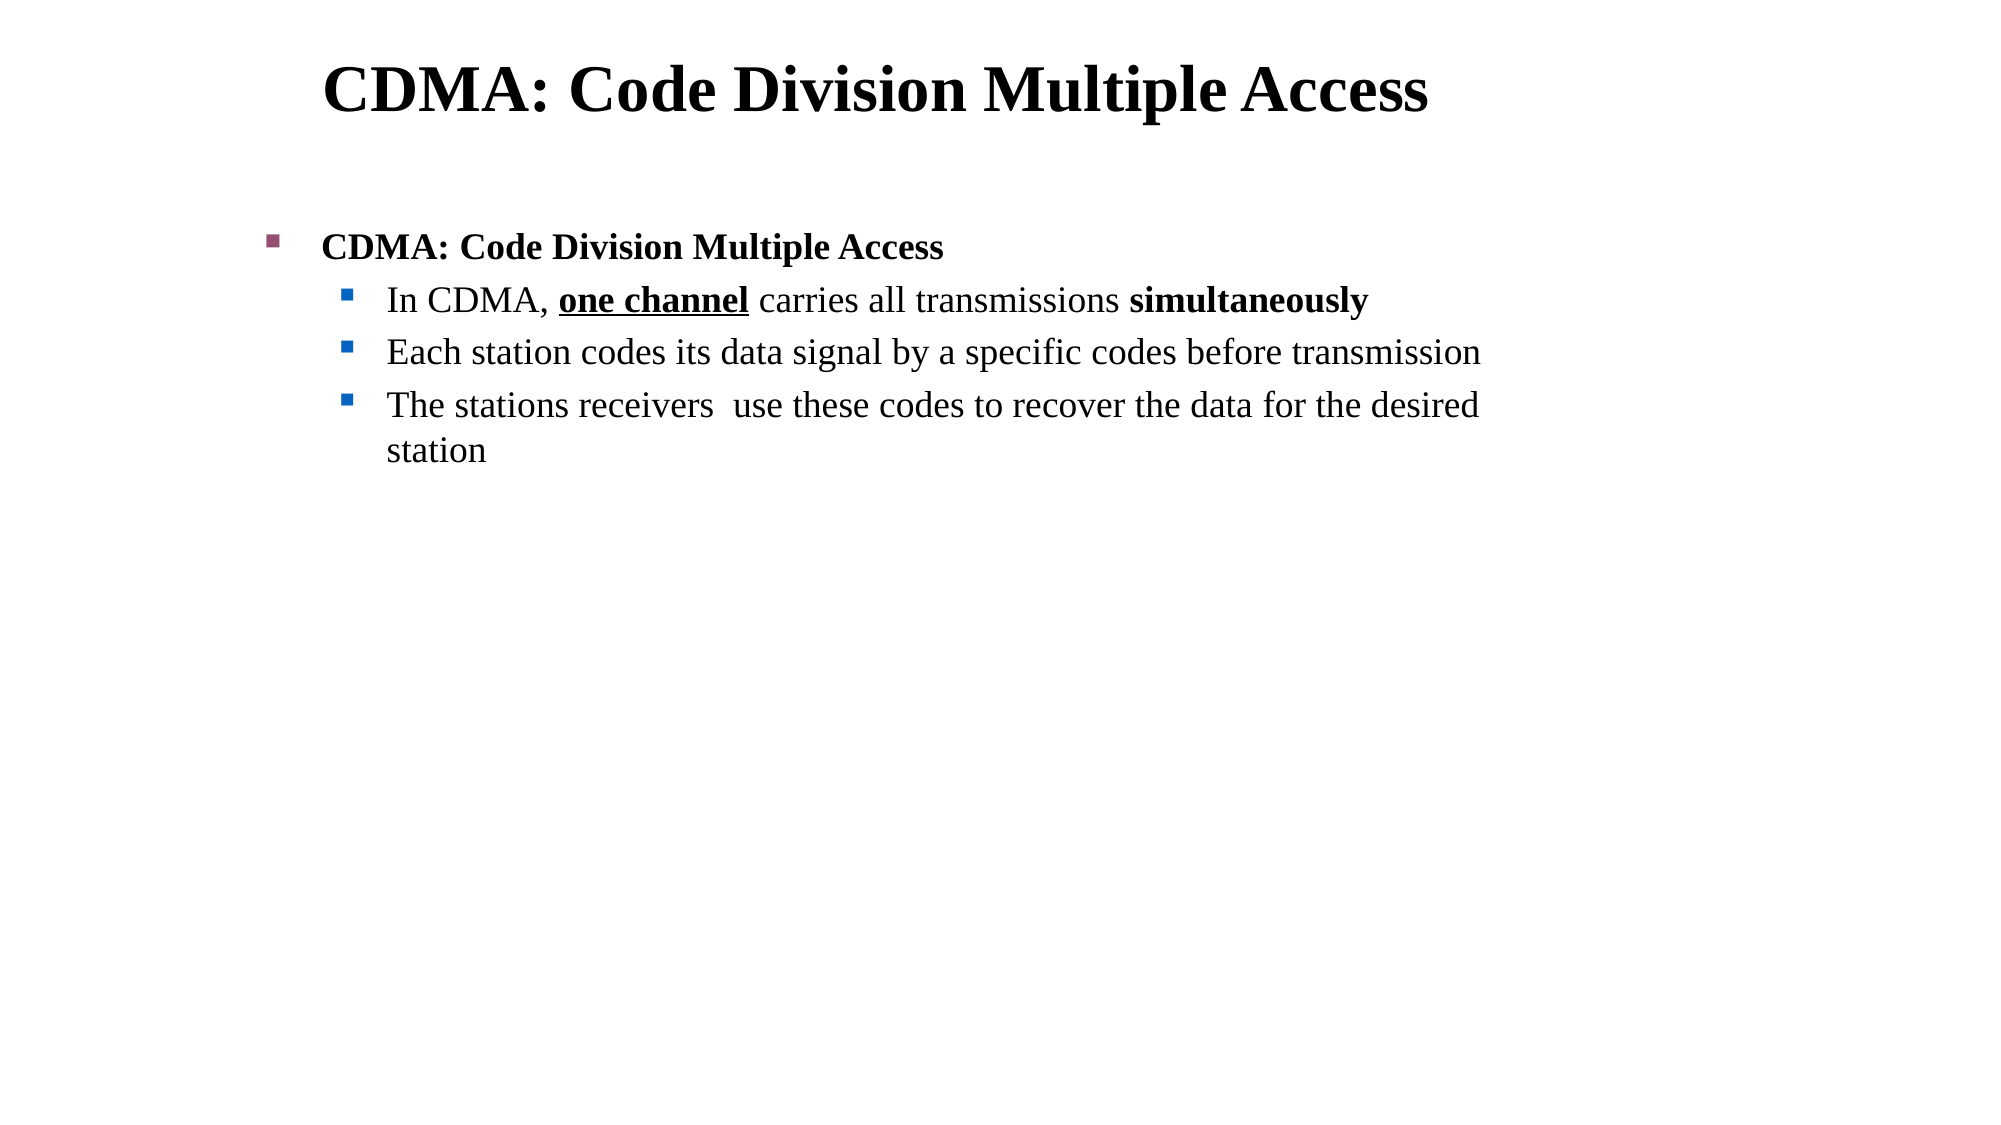

CDMA: Code Division Multiple Access

CDMA: Code Division Multiple Access
In CDMA, one channel carries all transmissions simultaneously
Each station codes its data signal by a specific codes before transmission
The stations receivers  use these codes to recover the data for the desired station